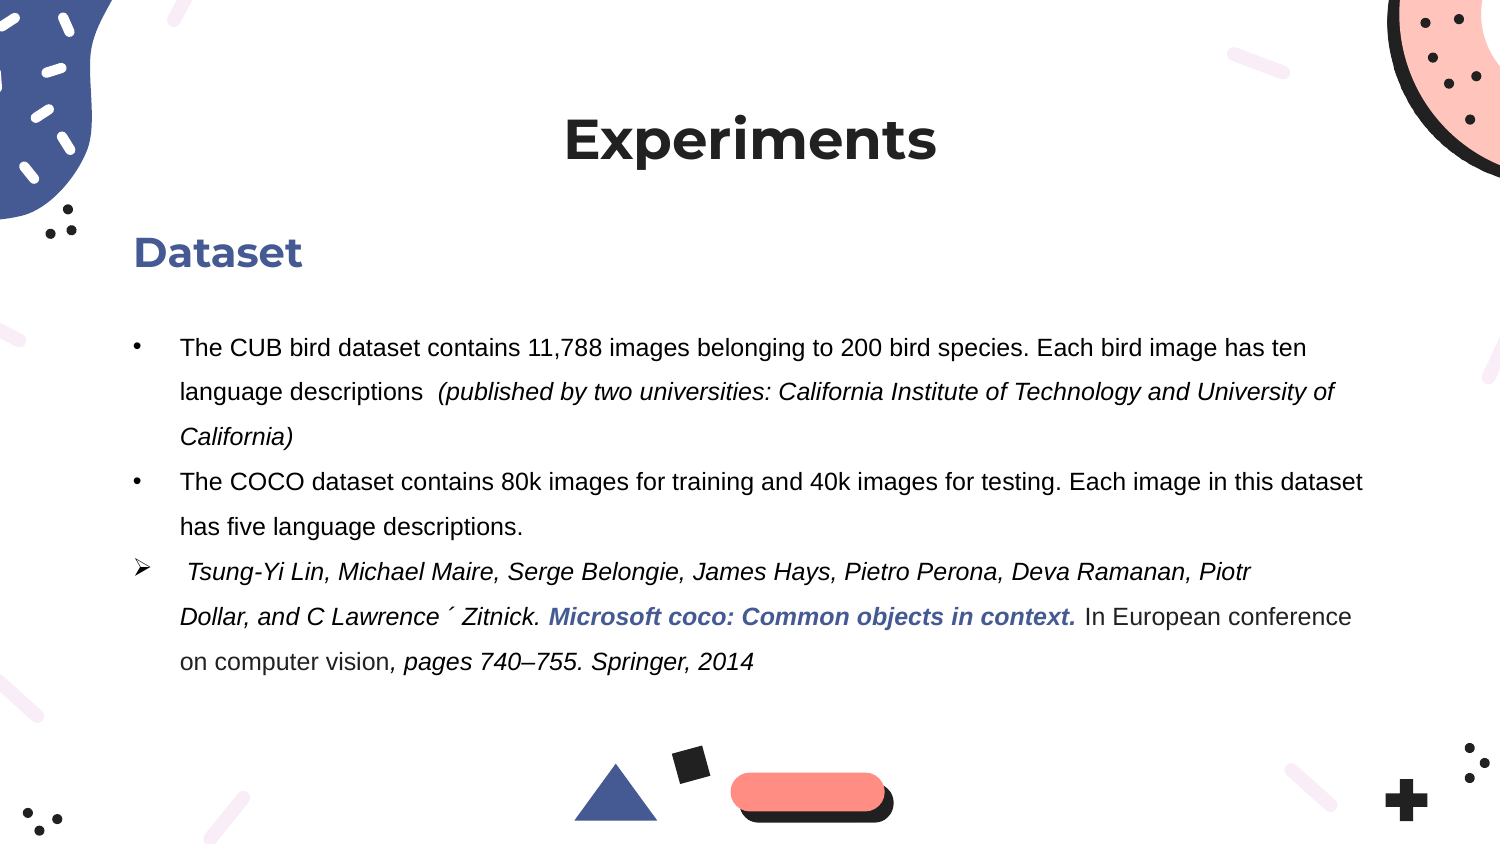

Experiments
Dataset
The CUB bird dataset contains 11,788 images belonging to 200 bird species. Each bird image has ten language descriptions  (published by two universities: California Institute of Technology and University of California)
The COCO dataset contains 80k images for training and 40k images for testing. Each image in this dataset has five language descriptions.
 Tsung-Yi Lin, Michael Maire, Serge Belongie, James Hays, Pietro Perona, Deva Ramanan, Piotr           Dollar, and C Lawrence ´ Zitnick. Microsoft coco: Common objects in context. In European conference on computer vision, pages 740–755. Springer, 2014